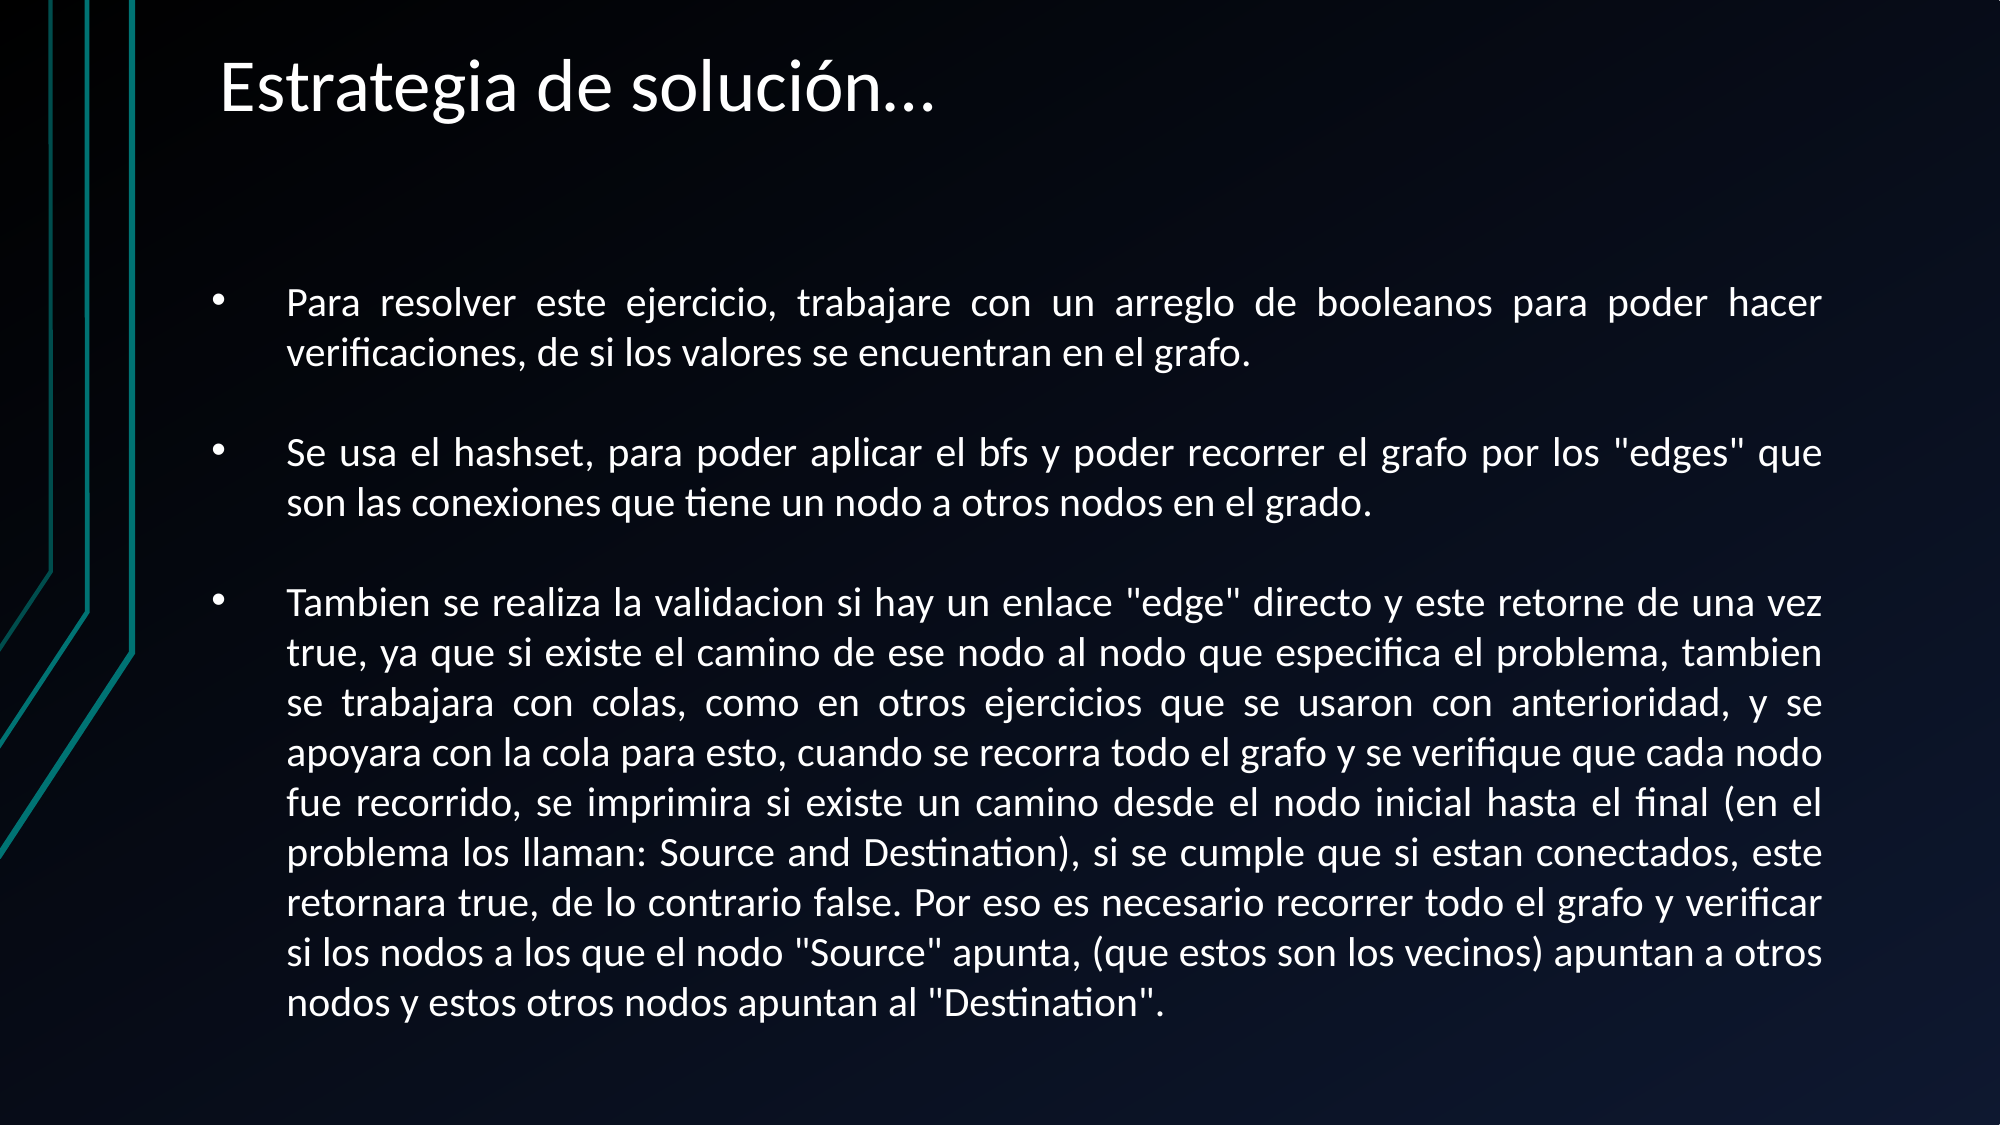

# Estrategia de solución…
Para resolver este ejercicio, trabajare con un arreglo de booleanos para poder hacer verificaciones, de si los valores se encuentran en el grafo.

Se usa el hashset, para poder aplicar el bfs y poder recorrer el grafo por los "edges" que son las conexiones que tiene un nodo a otros nodos en el grado.

Tambien se realiza la validacion si hay un enlace "edge" directo y este retorne de una vez true, ya que si existe el camino de ese nodo al nodo que especifica el problema, tambien se trabajara con colas, como en otros ejercicios que se usaron con anterioridad, y se apoyara con la cola para esto, cuando se recorra todo el grafo y se verifique que cada nodo fue recorrido, se imprimira si existe un camino desde el nodo inicial hasta el final (en el problema los llaman: Source and Destination), si se cumple que si estan conectados, este retornara true, de lo contrario false. Por eso es necesario recorrer todo el grafo y verificar si los nodos a los que el nodo "Source" apunta, (que estos son los vecinos) apuntan a otros nodos y estos otros nodos apuntan al "Destination".